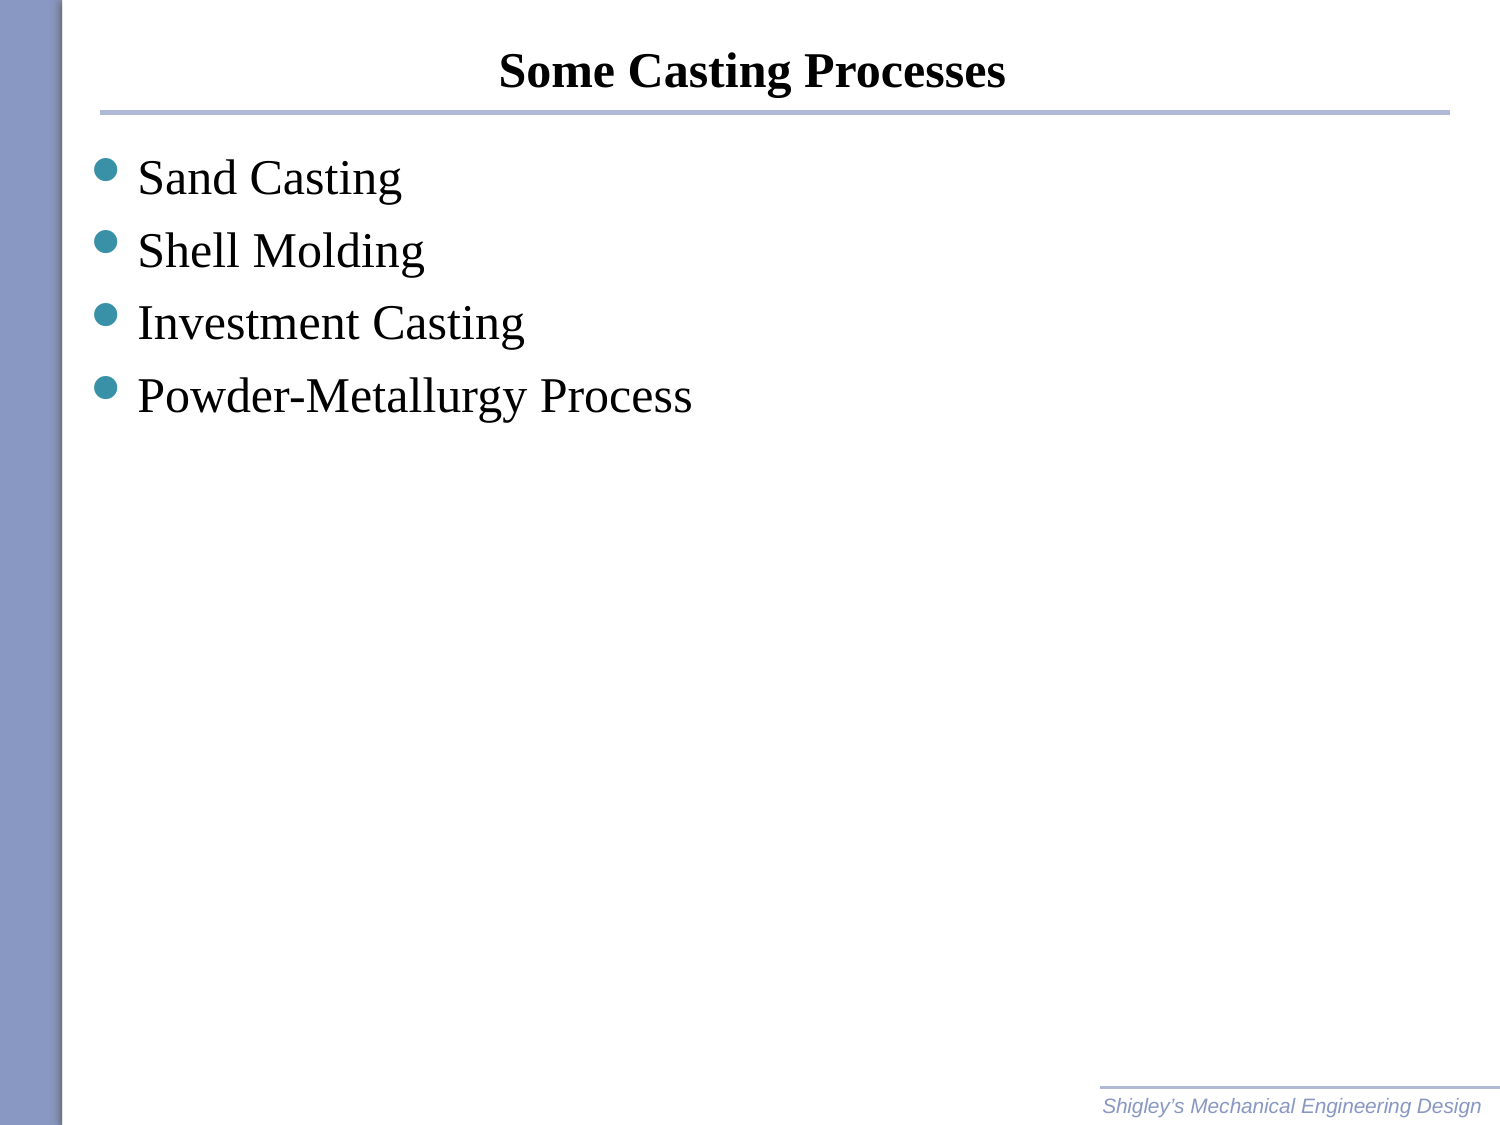

# Some Casting Processes
Sand Casting
Shell Molding
Investment Casting
Powder-Metallurgy Process
Shigley’s Mechanical Engineering Design